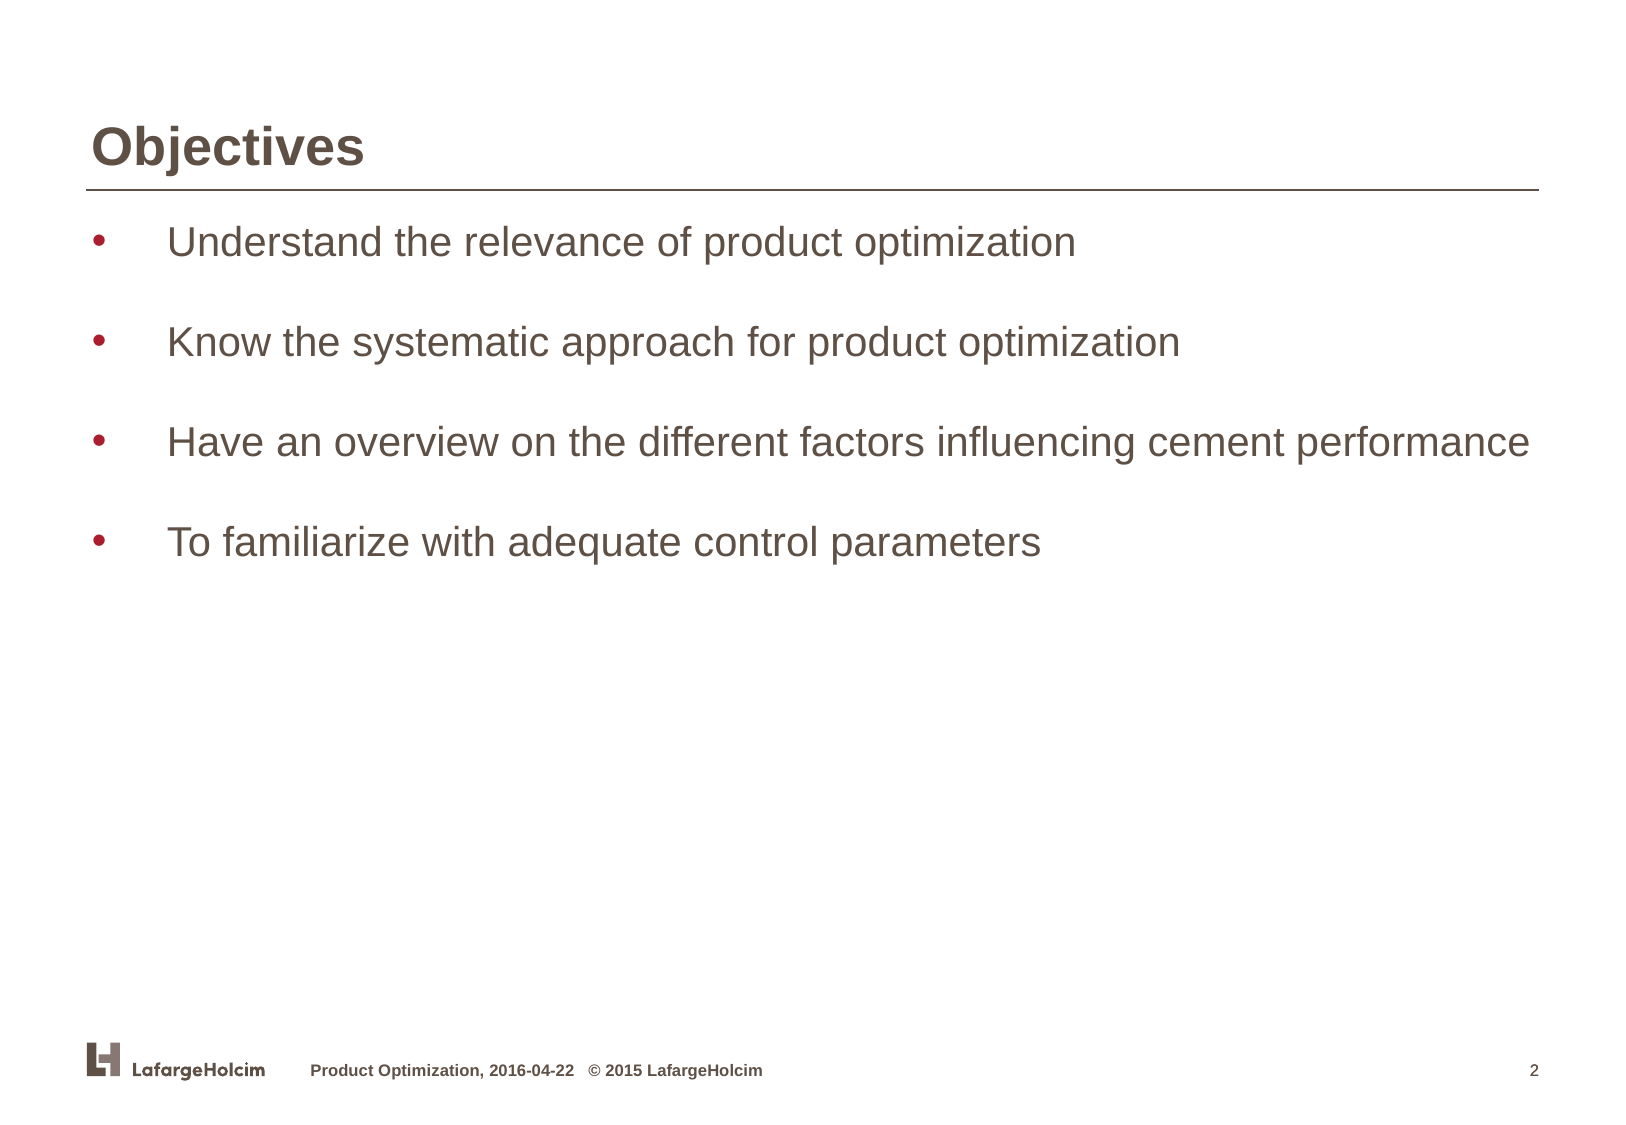

Objectives
Understand the relevance of product optimization
Know the systematic approach for product optimization
Have an overview on the different factors influencing cement performance
To familiarize with adequate control parameters

Product Optimization, 2016-04-22   © 2015 LafargeHolcim
2
2